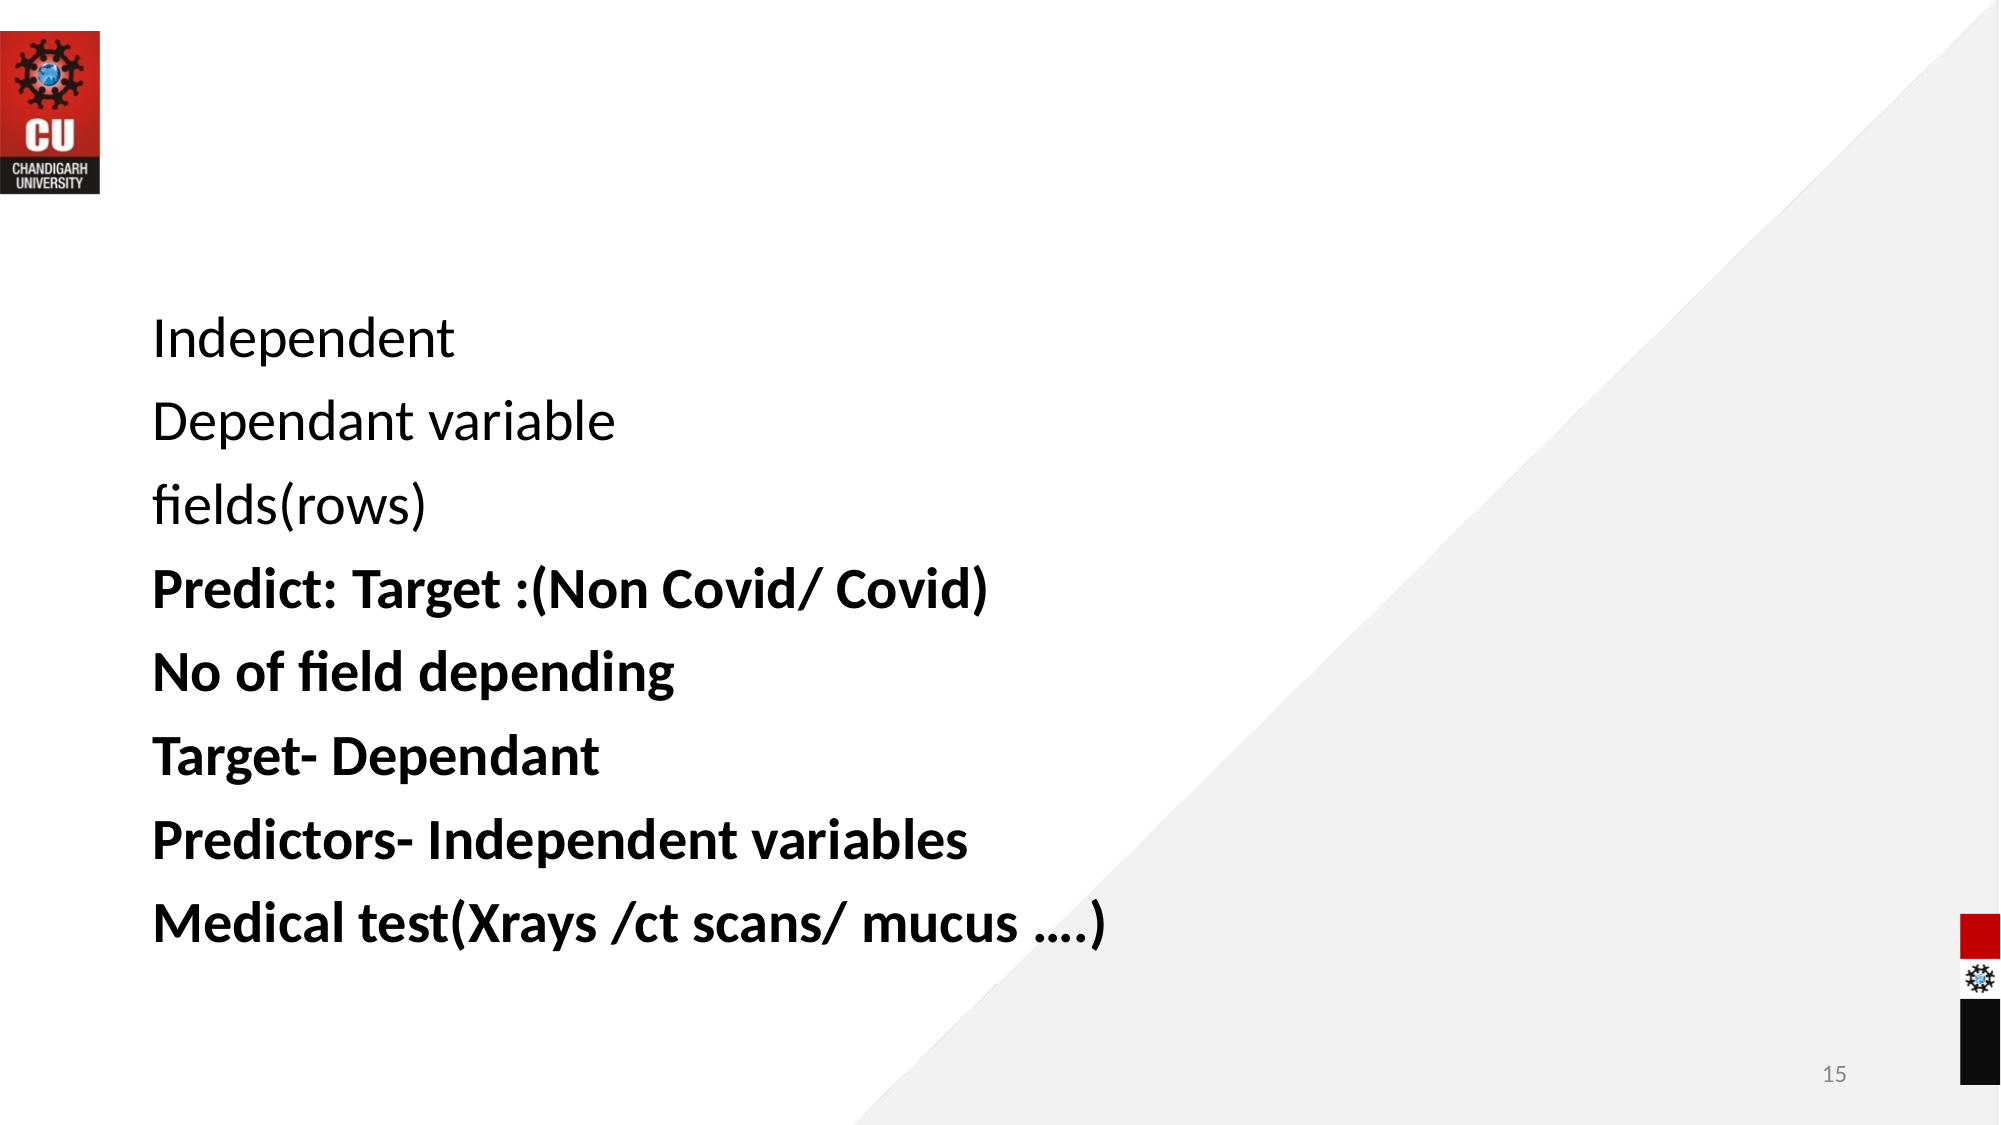

#
Independent
Dependant variable
fields(rows)
Predict: Target :(Non Covid/ Covid)
No of field depending
Target- Dependant
Predictors- Independent variables
Medical test(Xrays /ct scans/ mucus ….)

15